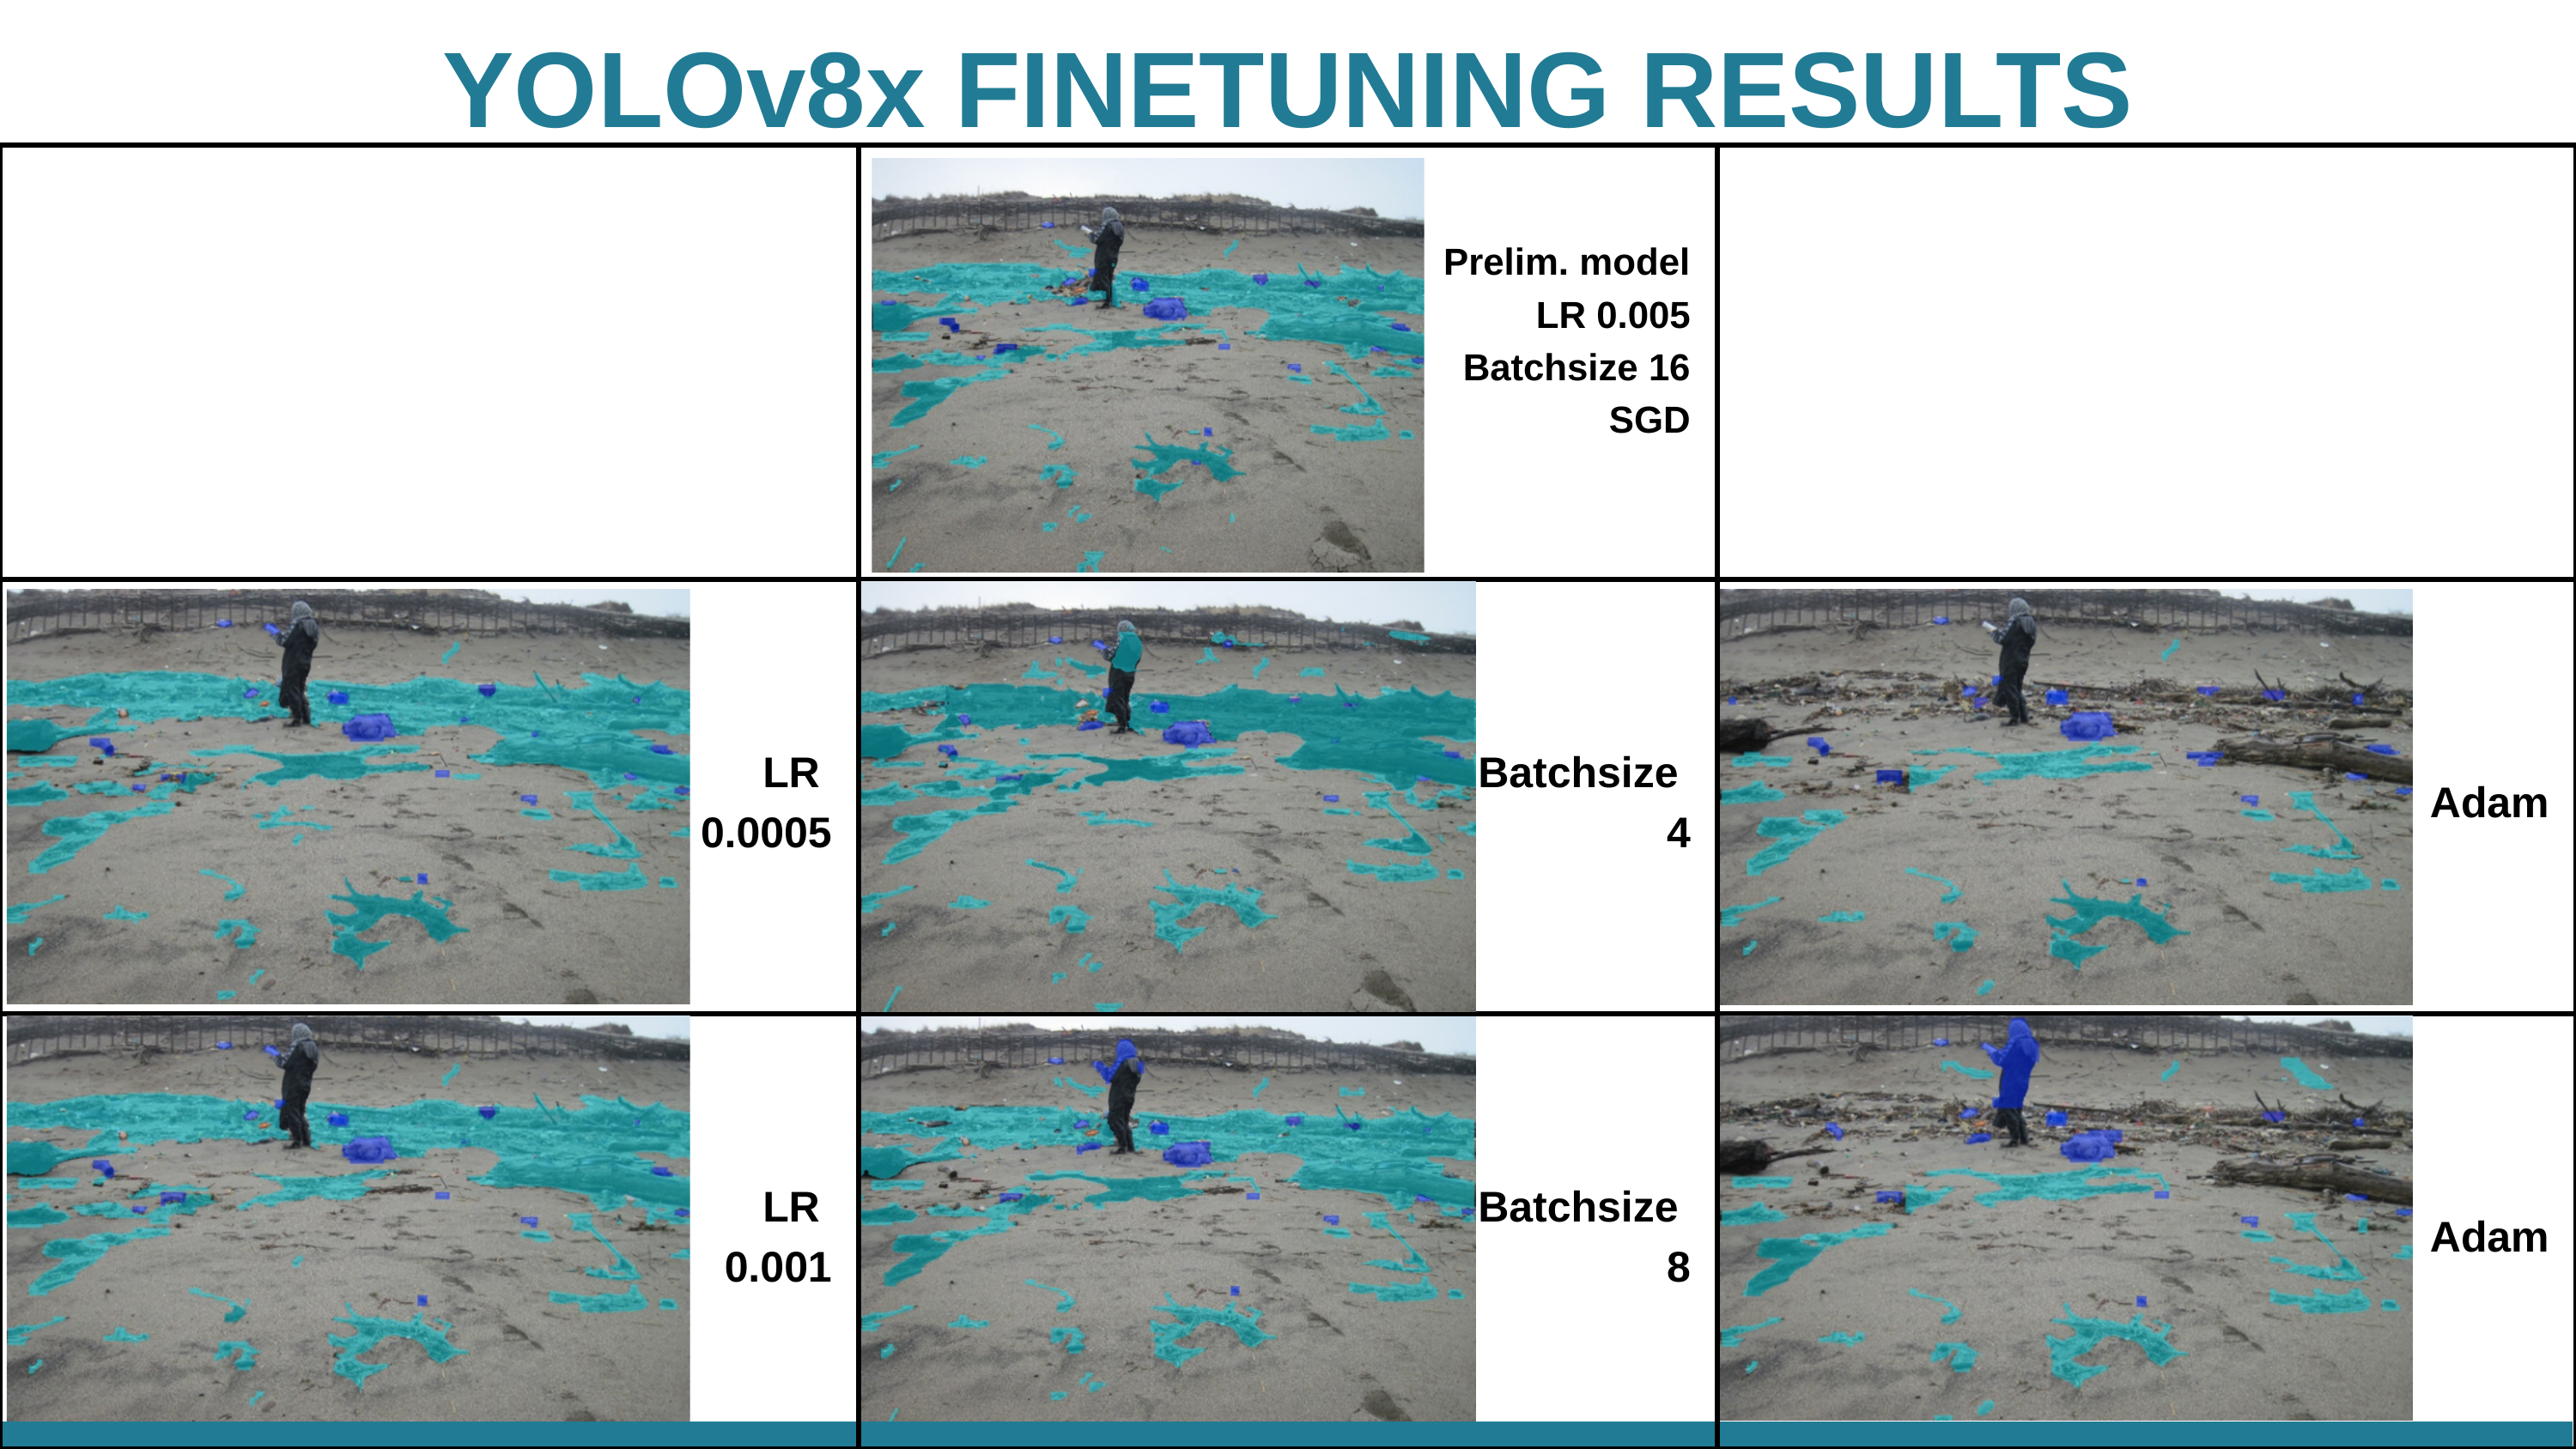

YOLOv8x FINETUNING RESULTS
|  | Prelim. model LR 0.005 Batchsize 16 SGD |  |
| --- | --- | --- |
| LR 0.0005 | Batchsize 4 | Adam |
| LR 0.001 | Batchsize 8 | Adam |